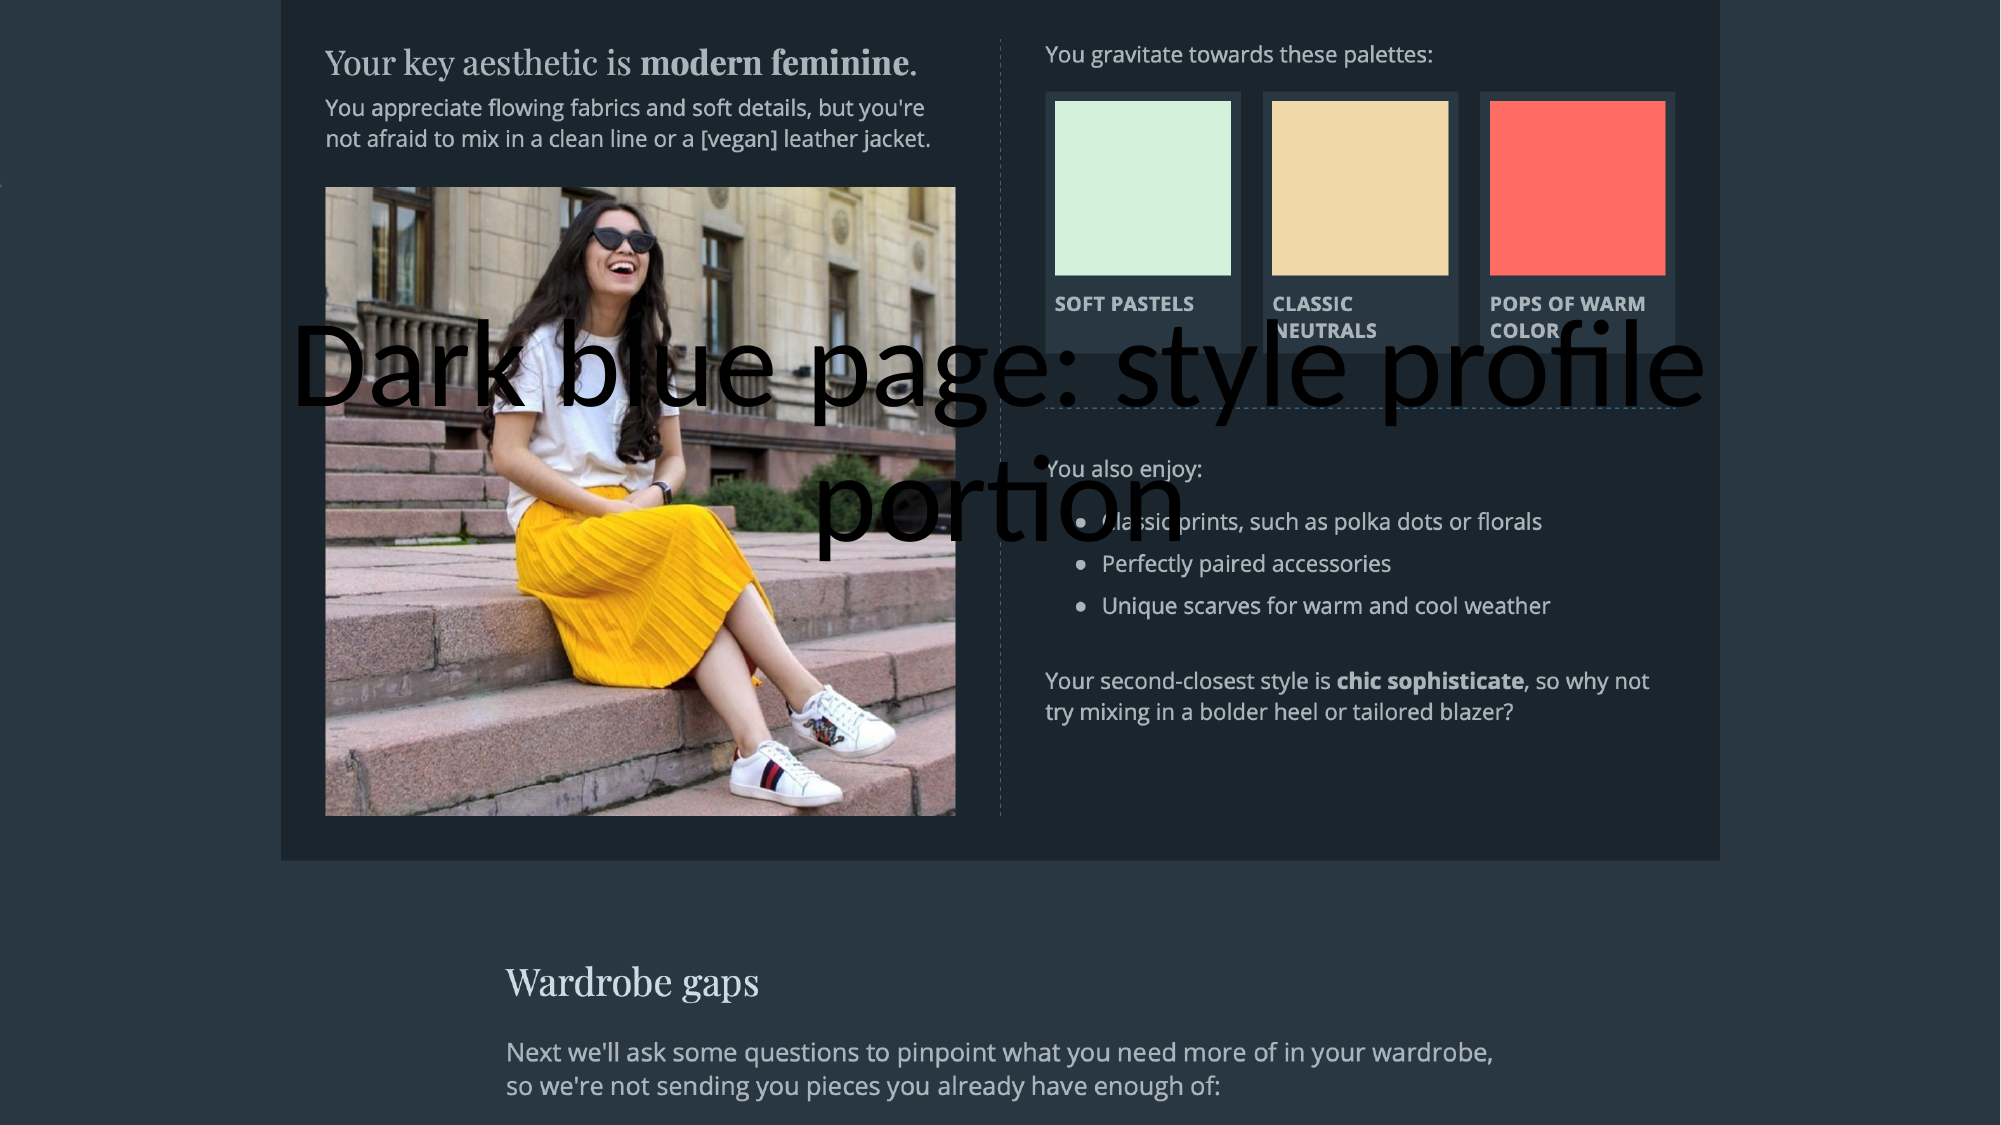

# Dark blue page: style profile portion